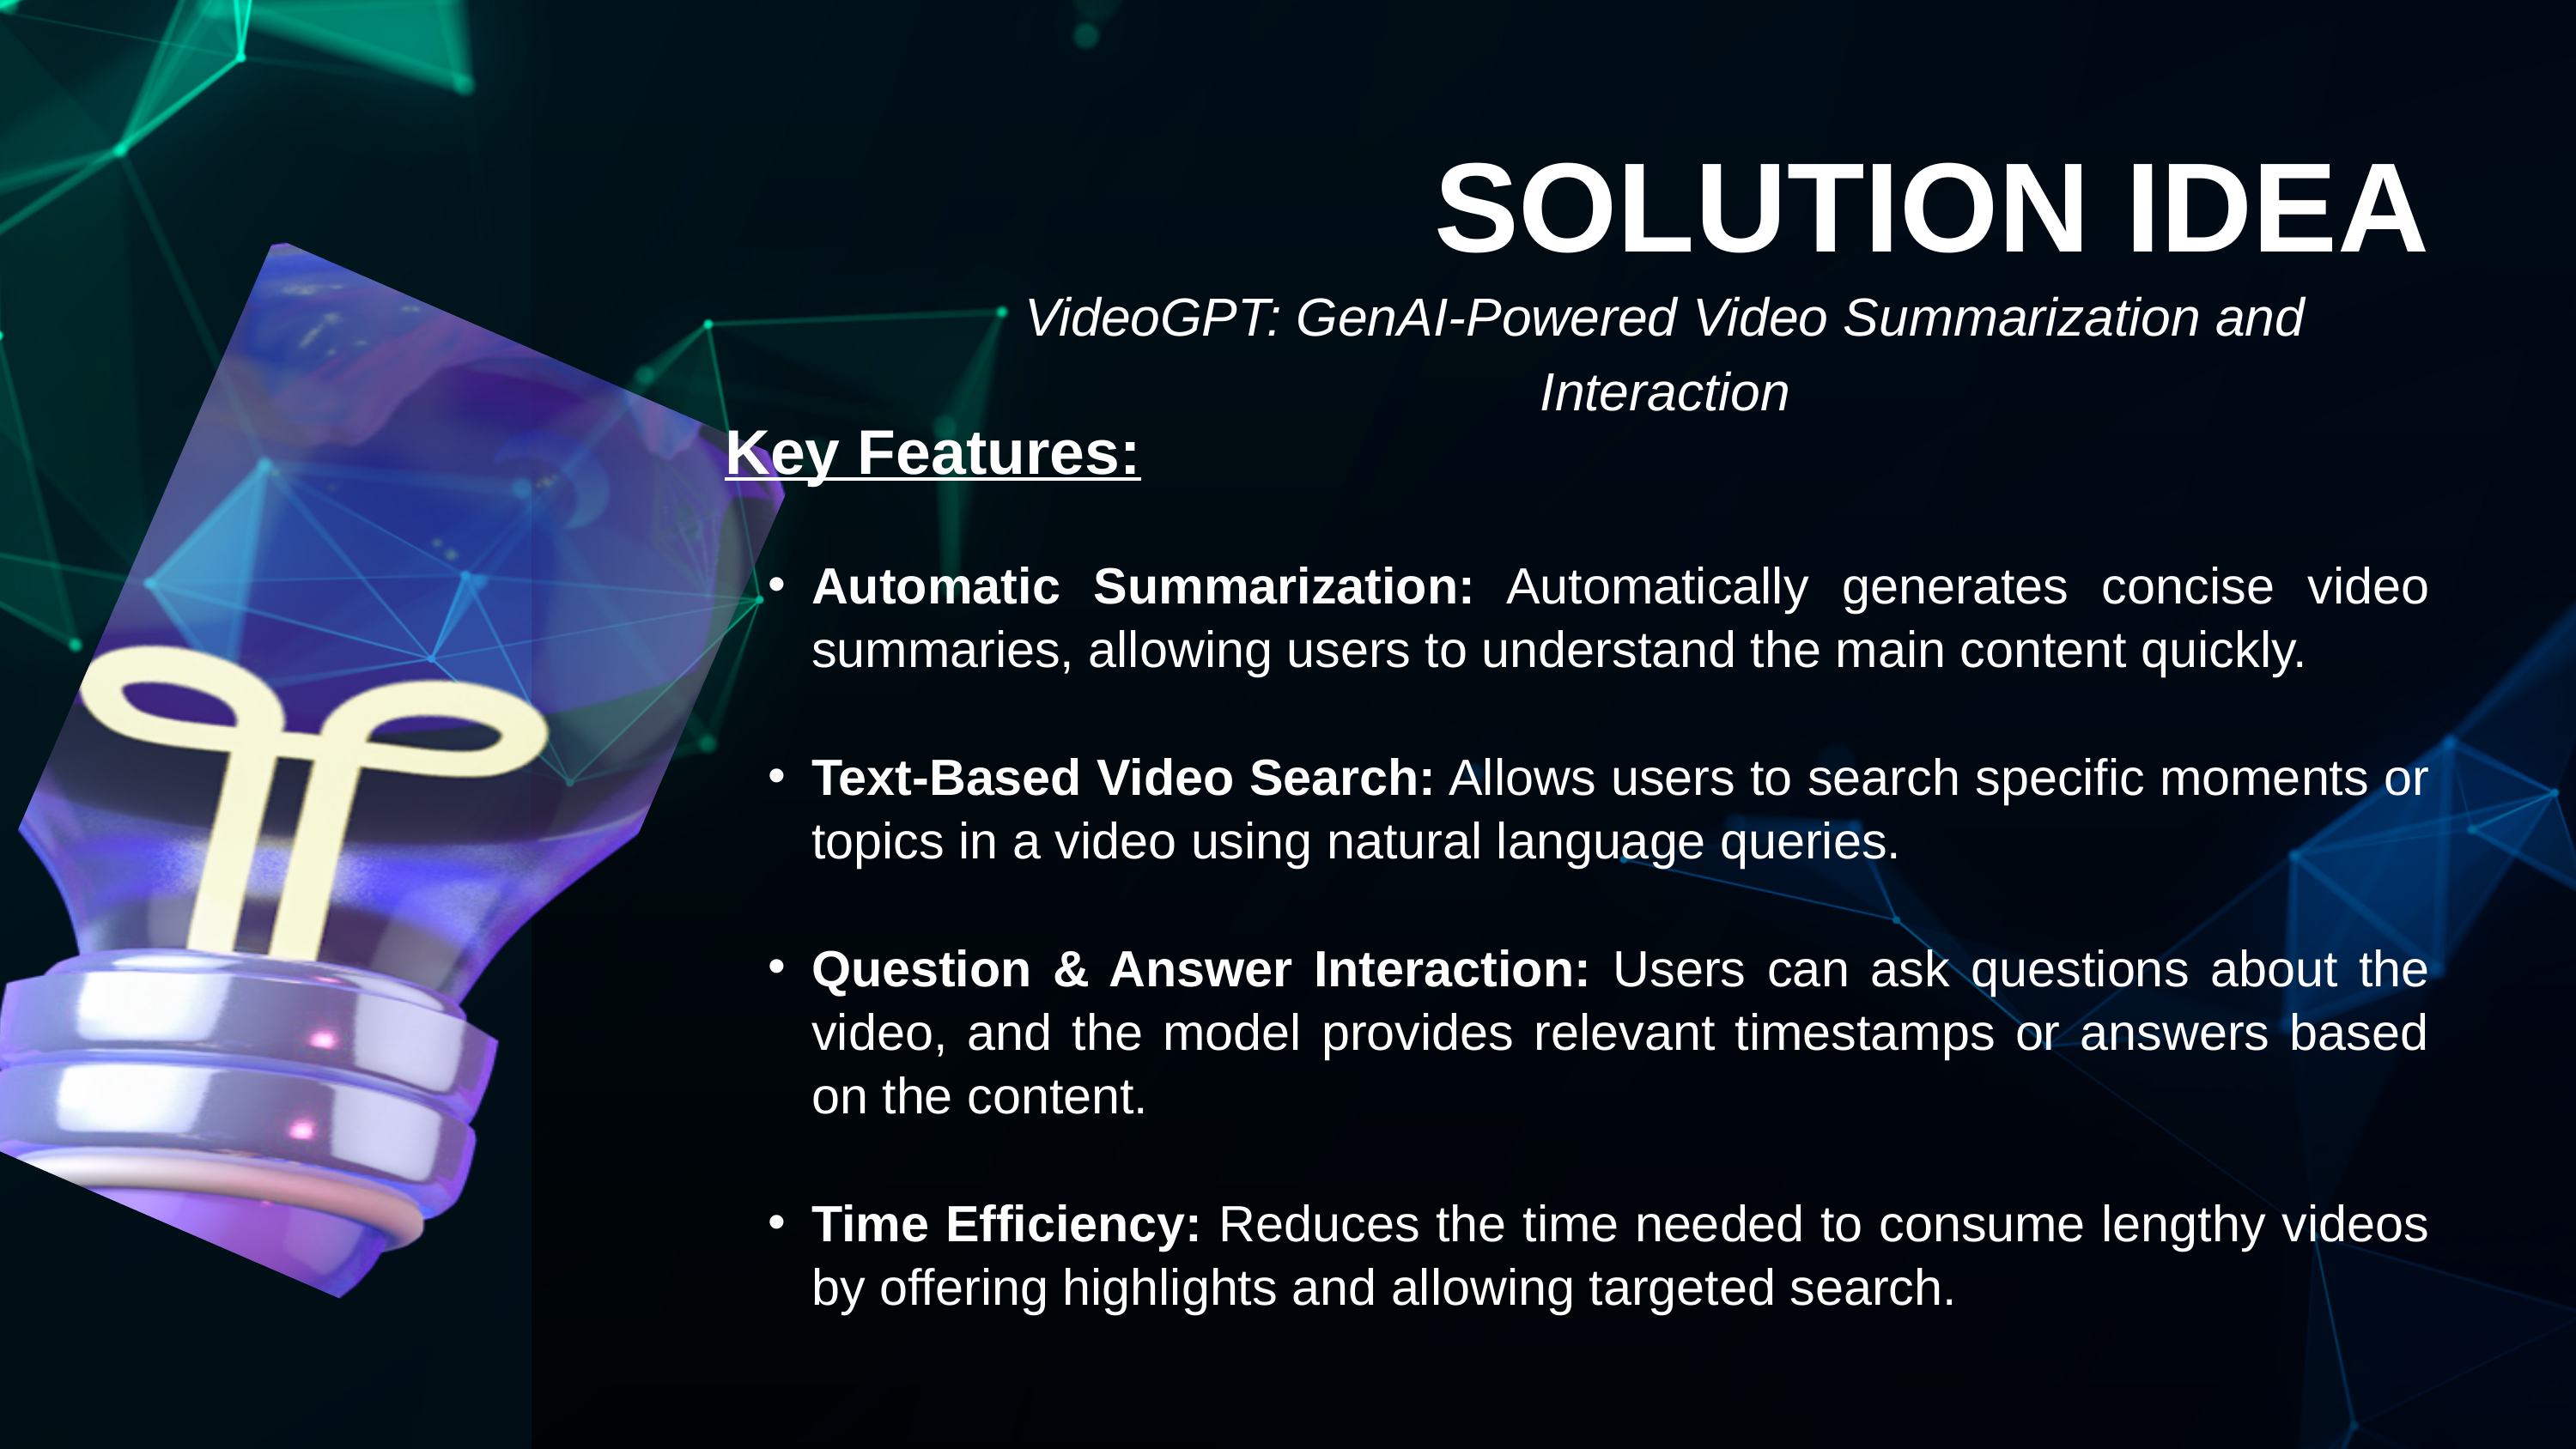

SOLUTION IDEA
VideoGPT: GenAI-Powered Video Summarization and Interaction

Key Features:

Automatic Summarization: Automatically generates concise video summaries, allowing users to understand the main content quickly.

Text-Based Video Search: Allows users to search specific moments or topics in a video using natural language queries.

Question & Answer Interaction: Users can ask questions about the video, and the model provides relevant timestamps or answers based on the content.

Time Efficiency: Reduces the time needed to consume lengthy videos by offering highlights and allowing targeted search.